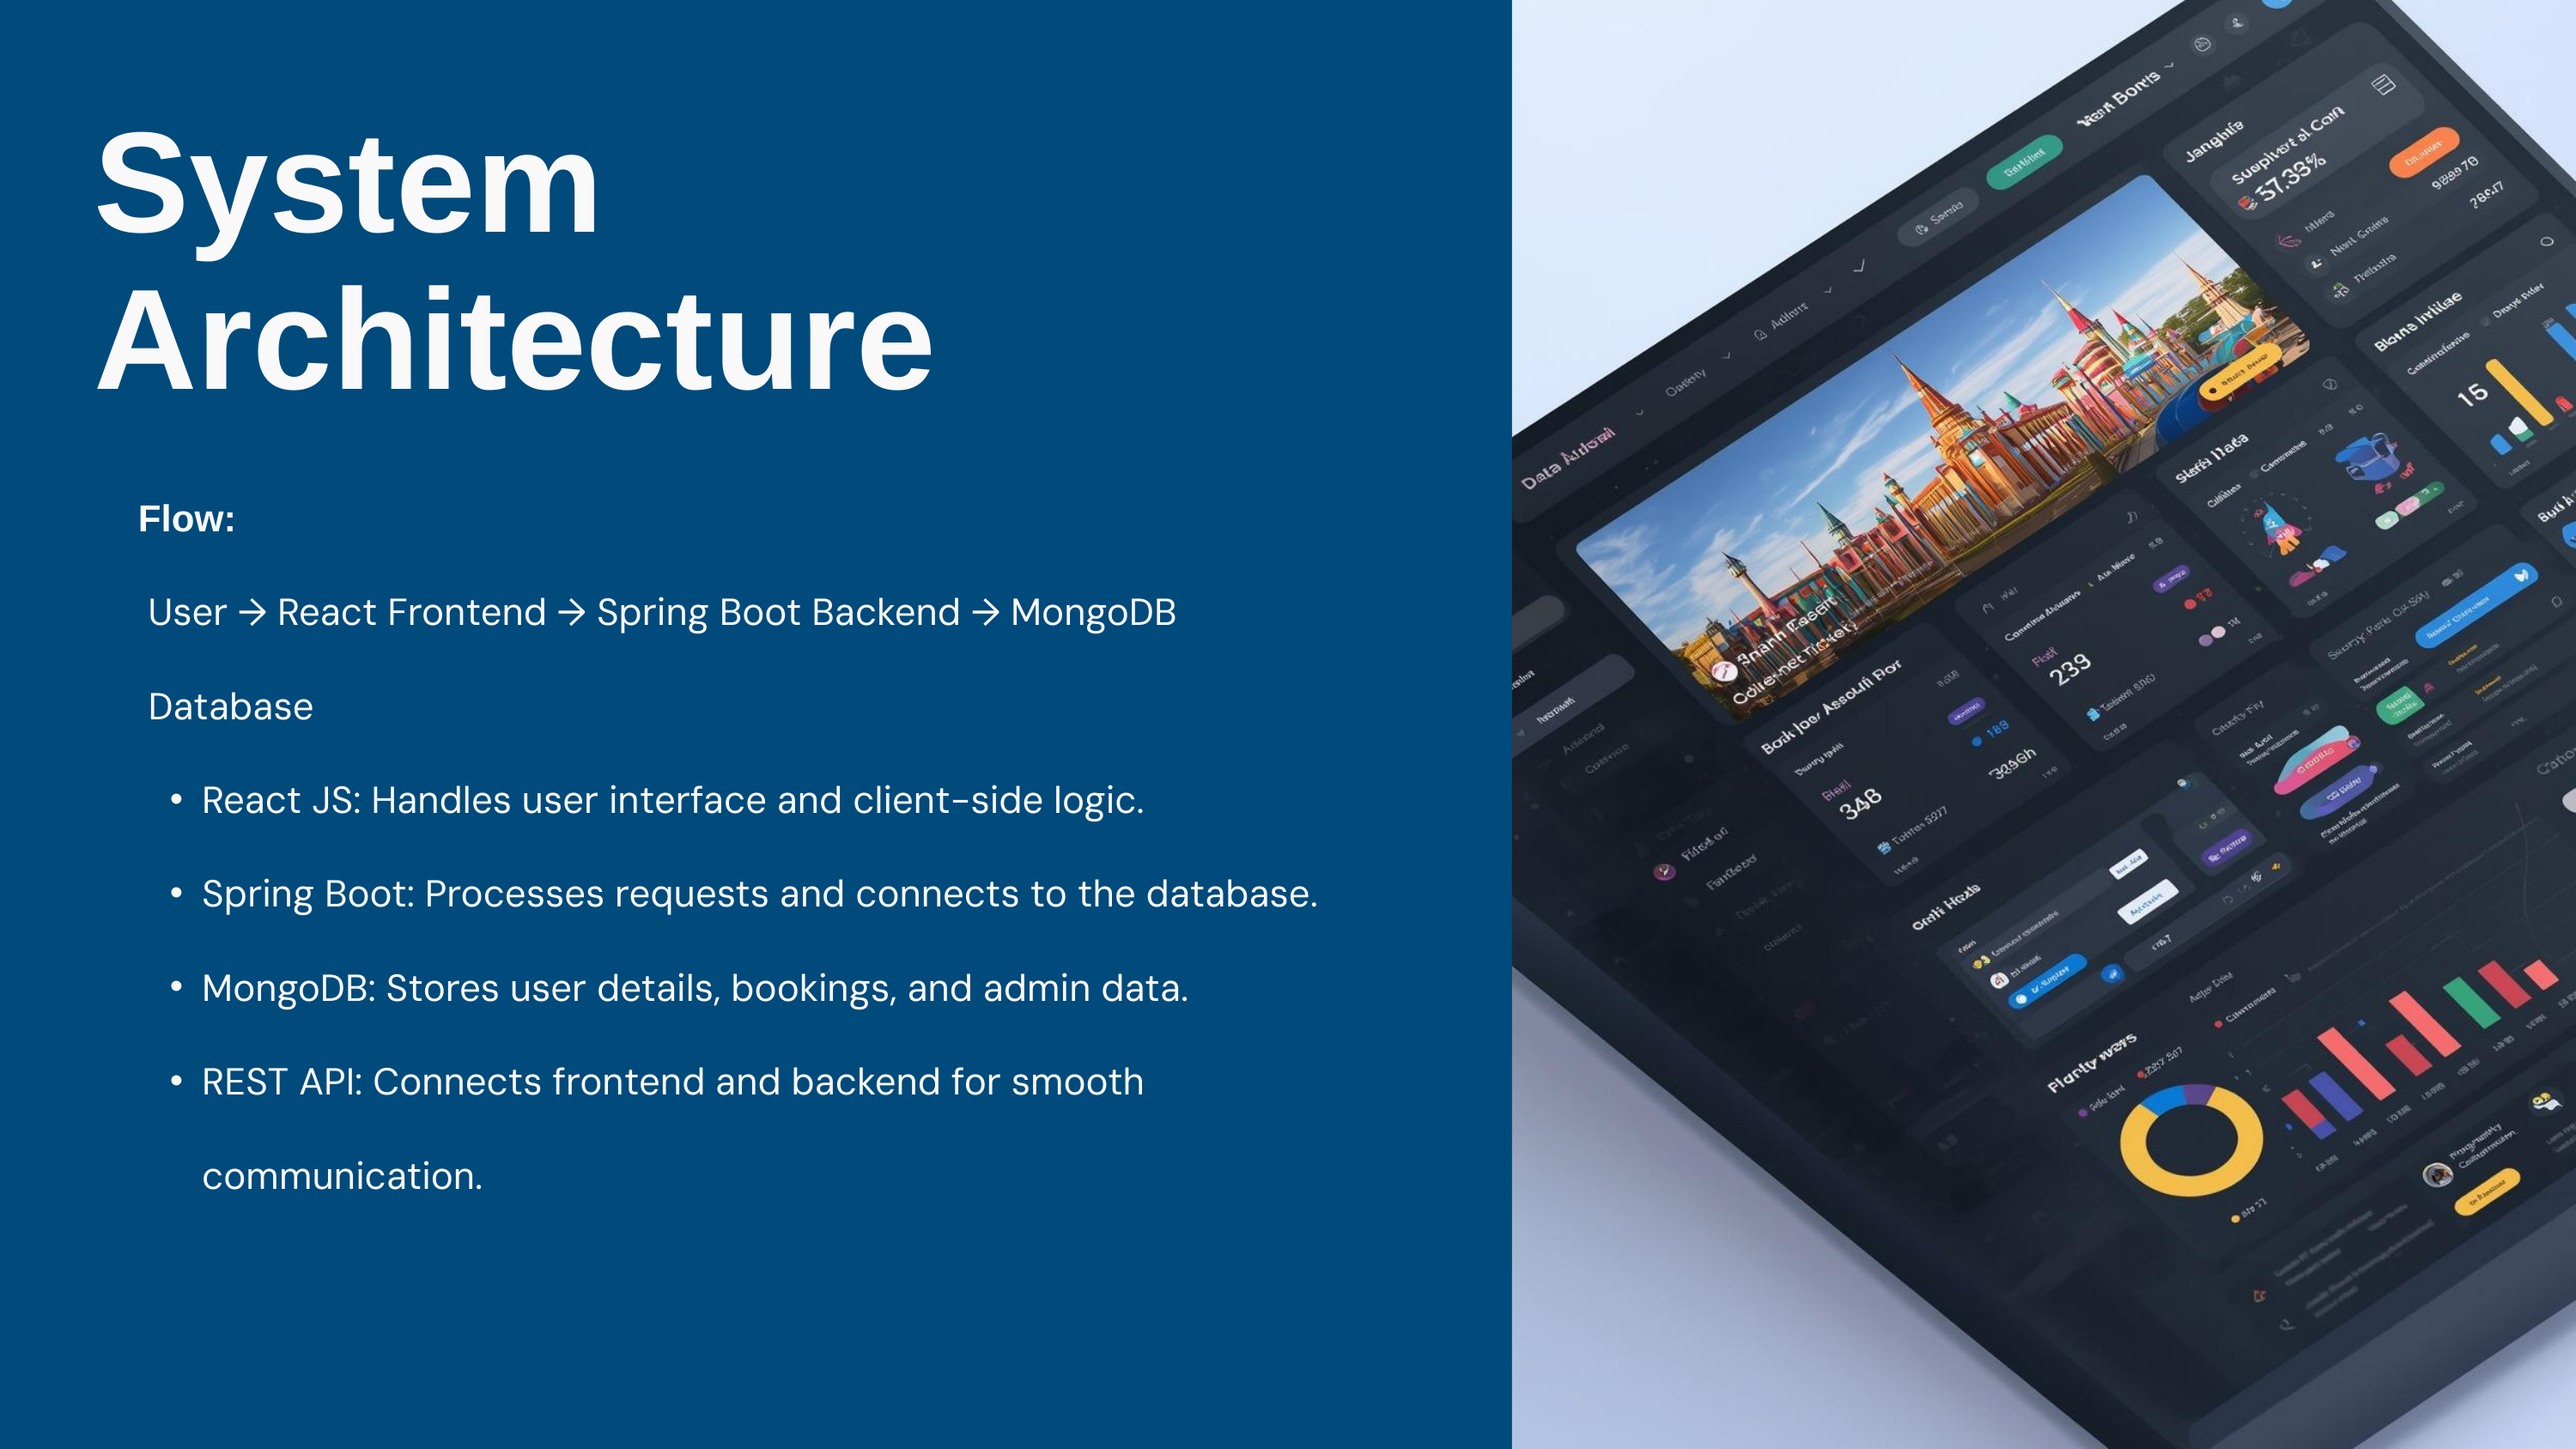

System Architecture

Flow:
 User → React Frontend → Spring Boot Backend → MongoDB
 Database
React JS: Handles user interface and client-side logic.
Spring Boot: Processes requests and connects to the database.
MongoDB: Stores user details, bookings, and admin data.
REST API: Connects frontend and backend for smooth communication.